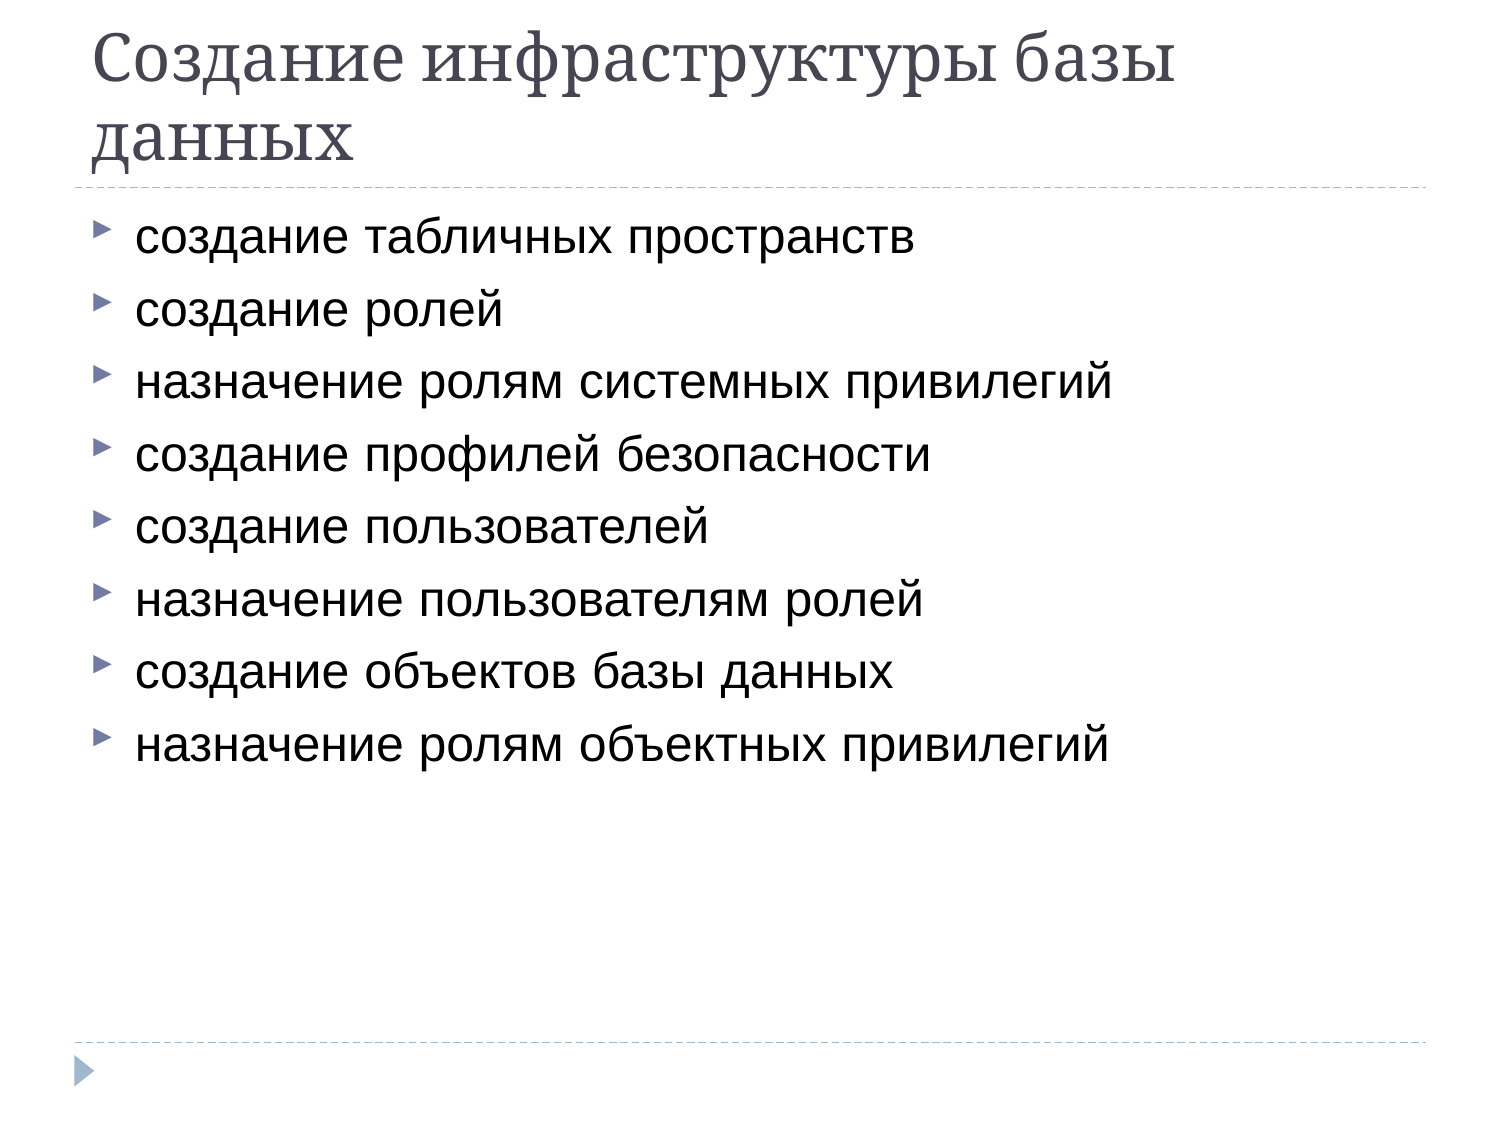

# Создание инфраструктуры базы данных
создание табличных пространств
создание ролей
назначение ролям системных привилегий
создание профилей безопасности
создание пользователей
назначение пользователям ролей
создание объектов базы данных
назначение ролям объектных привилегий